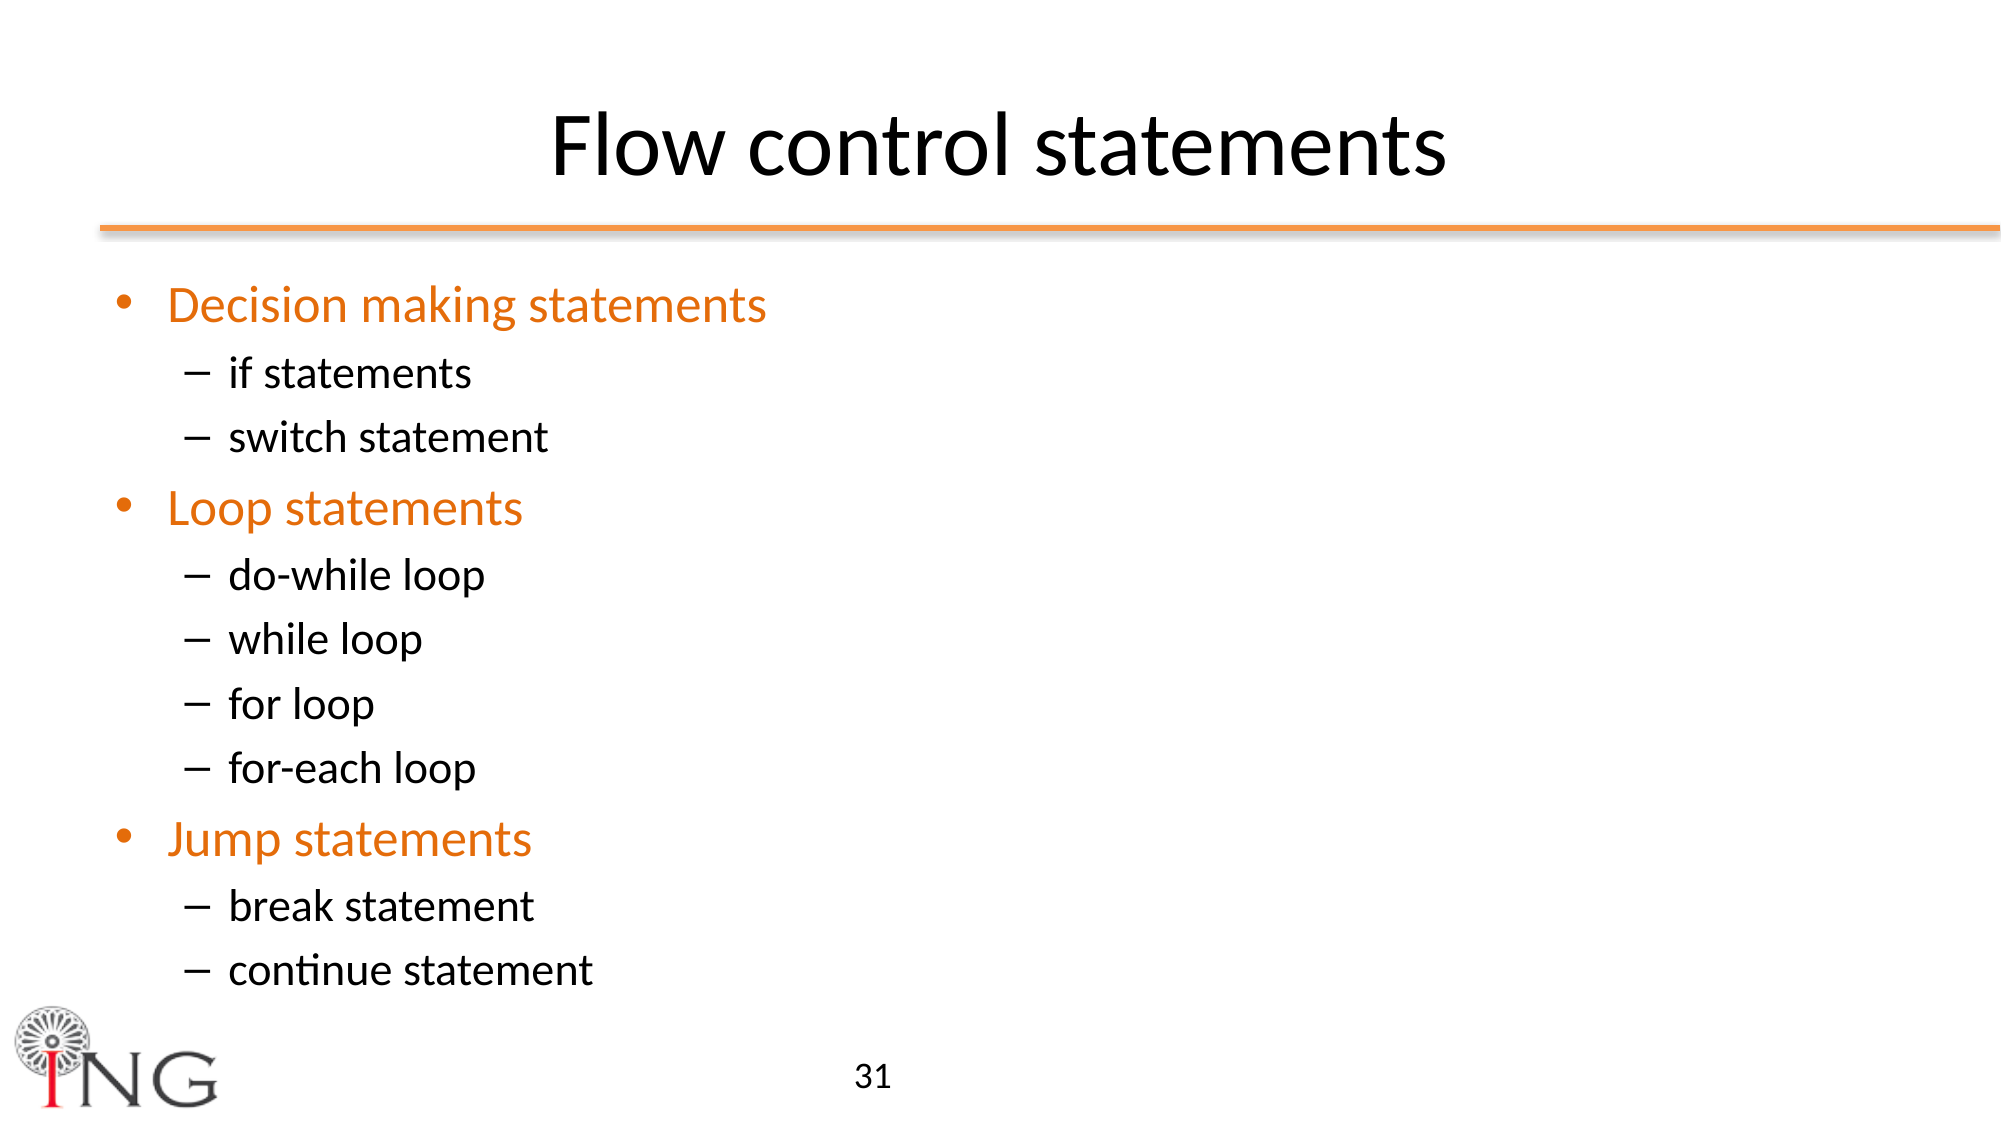

# Flow control statements
Decision making statements
if statements
switch statement
Loop statements
do-while loop
while loop
for loop
for-each loop
Jump statements
break statement
continue statement
31